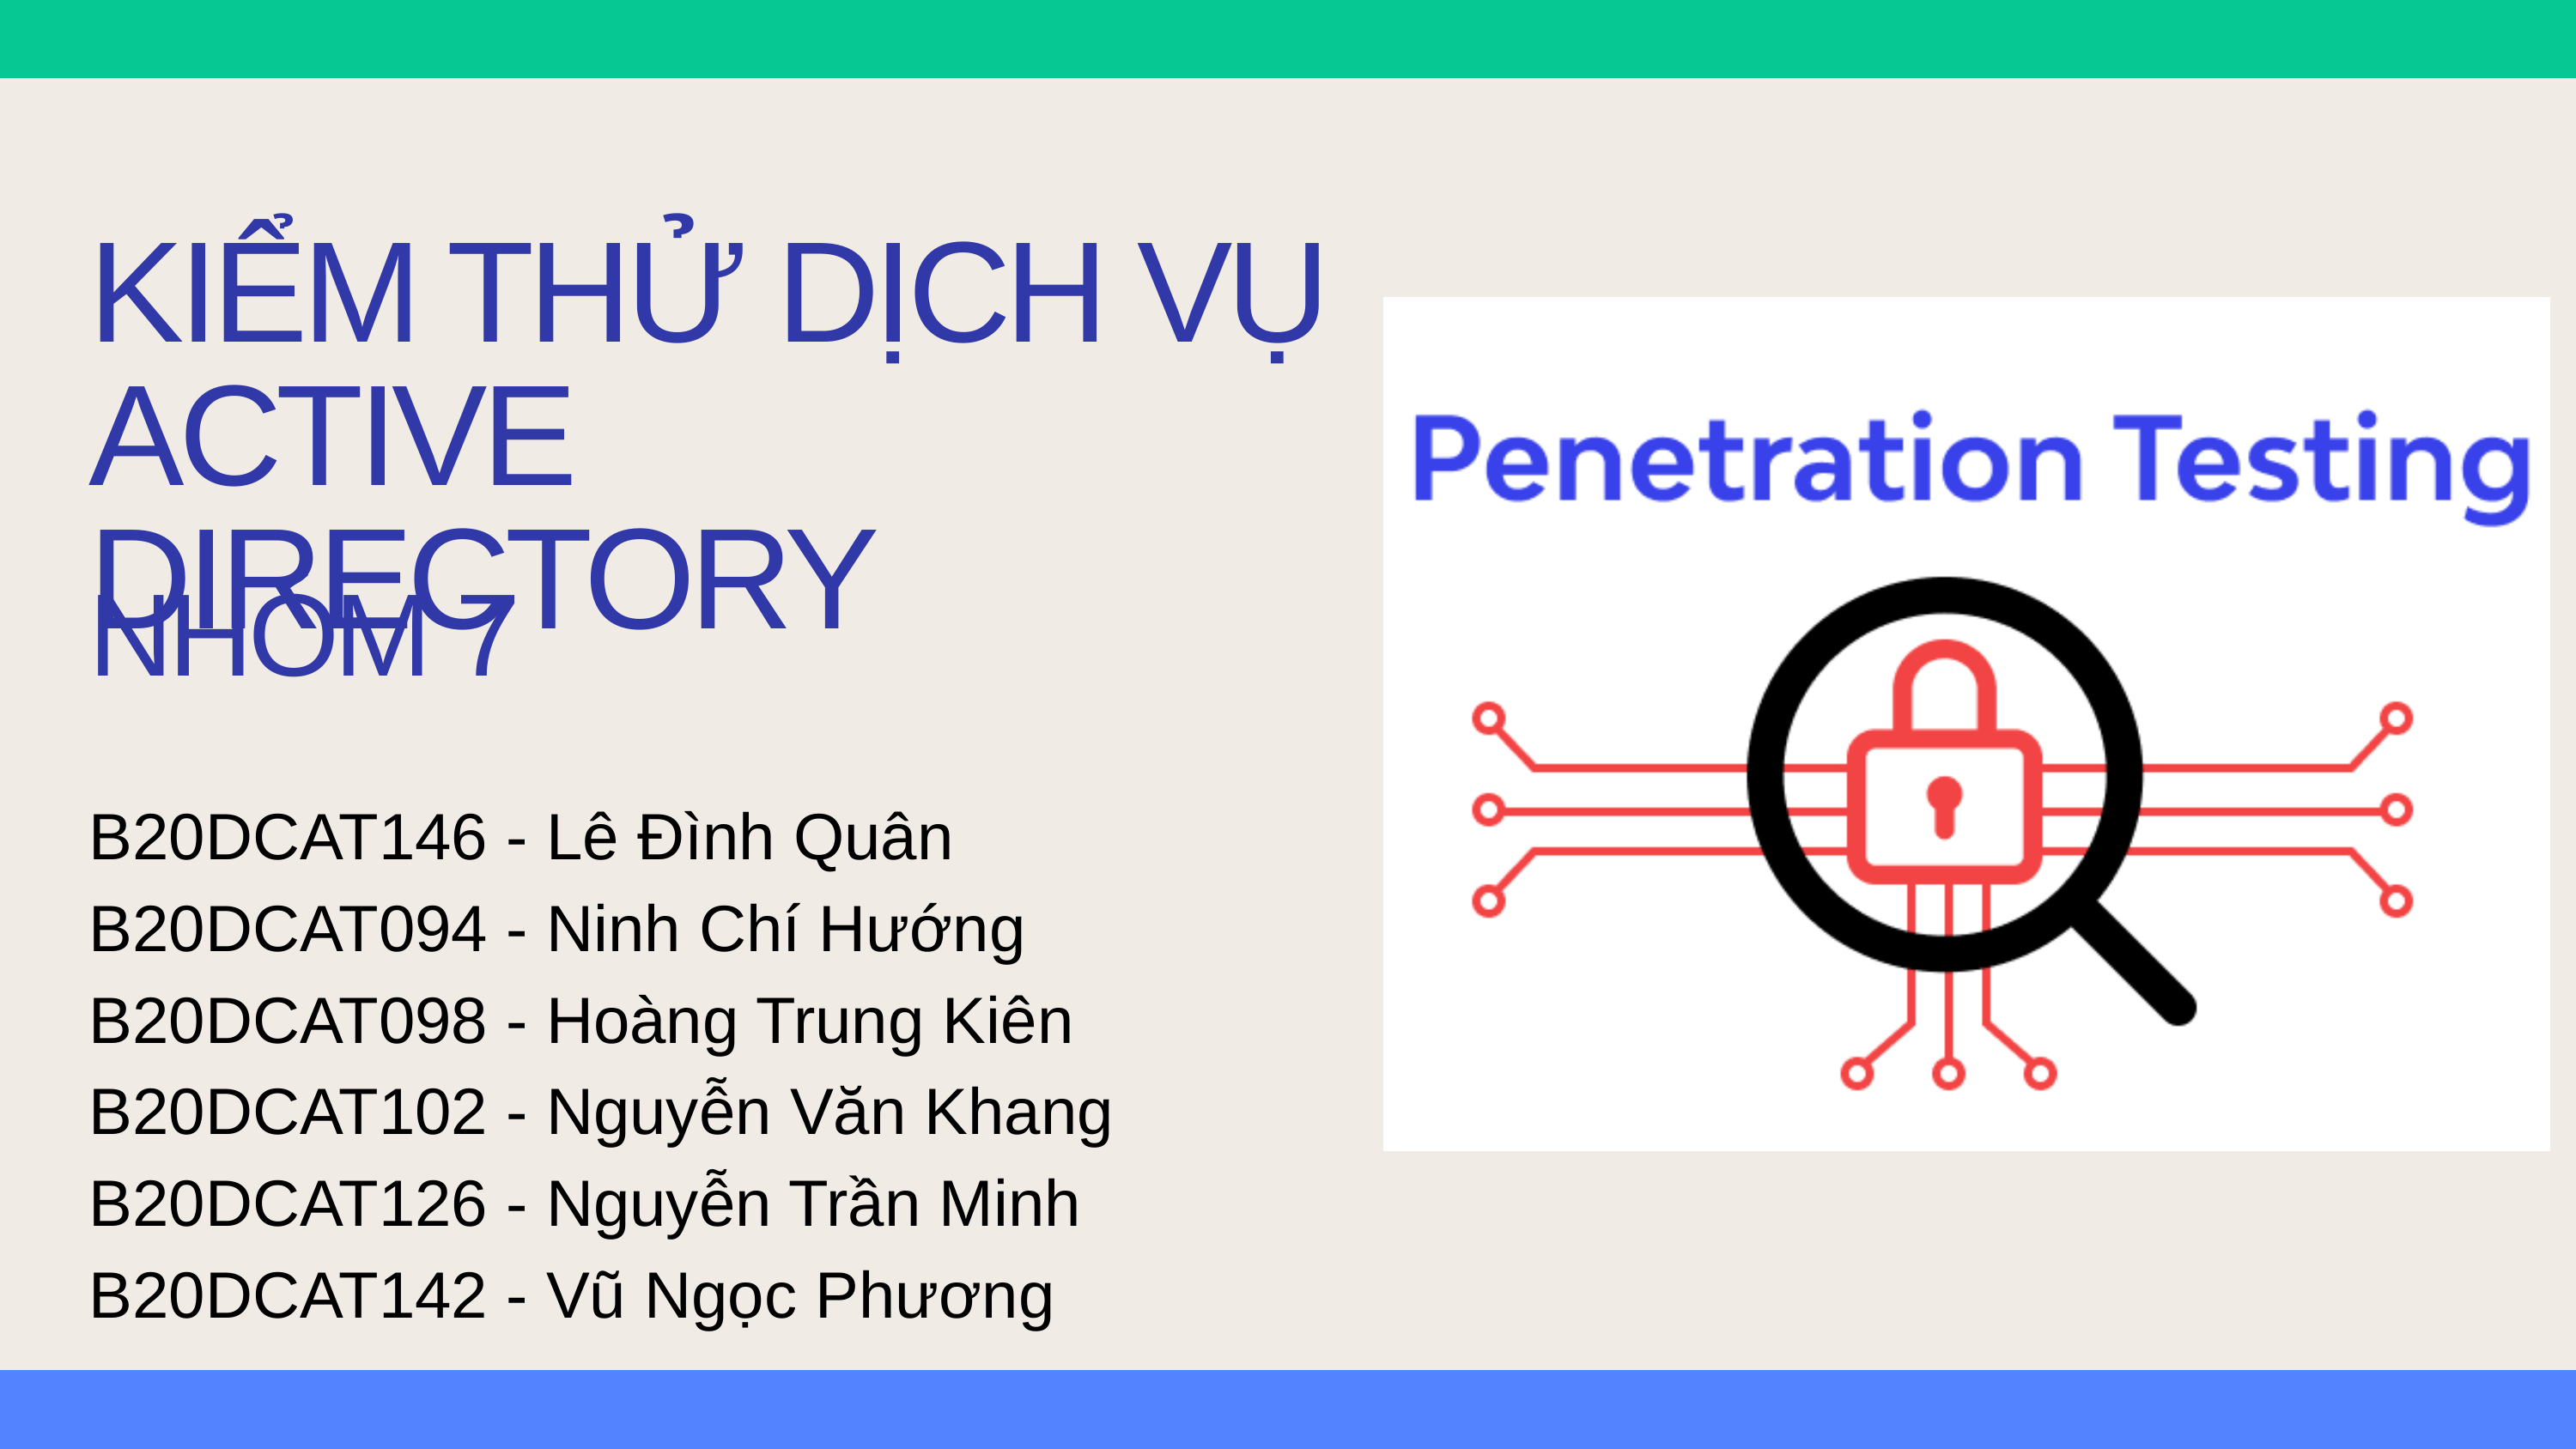

KIỂM THỬ DỊCH VỤ ACTIVE DIRECTORY

NHÓM 7
B20DCAT146 - Lê Đình Quân
B20DCAT094 - Ninh Chí Hướng
B20DCAT098 - Hoàng Trung Kiên
B20DCAT102 - Nguyễn Văn Khang
B20DCAT126 - Nguyễn Trần Minh
B20DCAT142 - Vũ Ngọc Phương